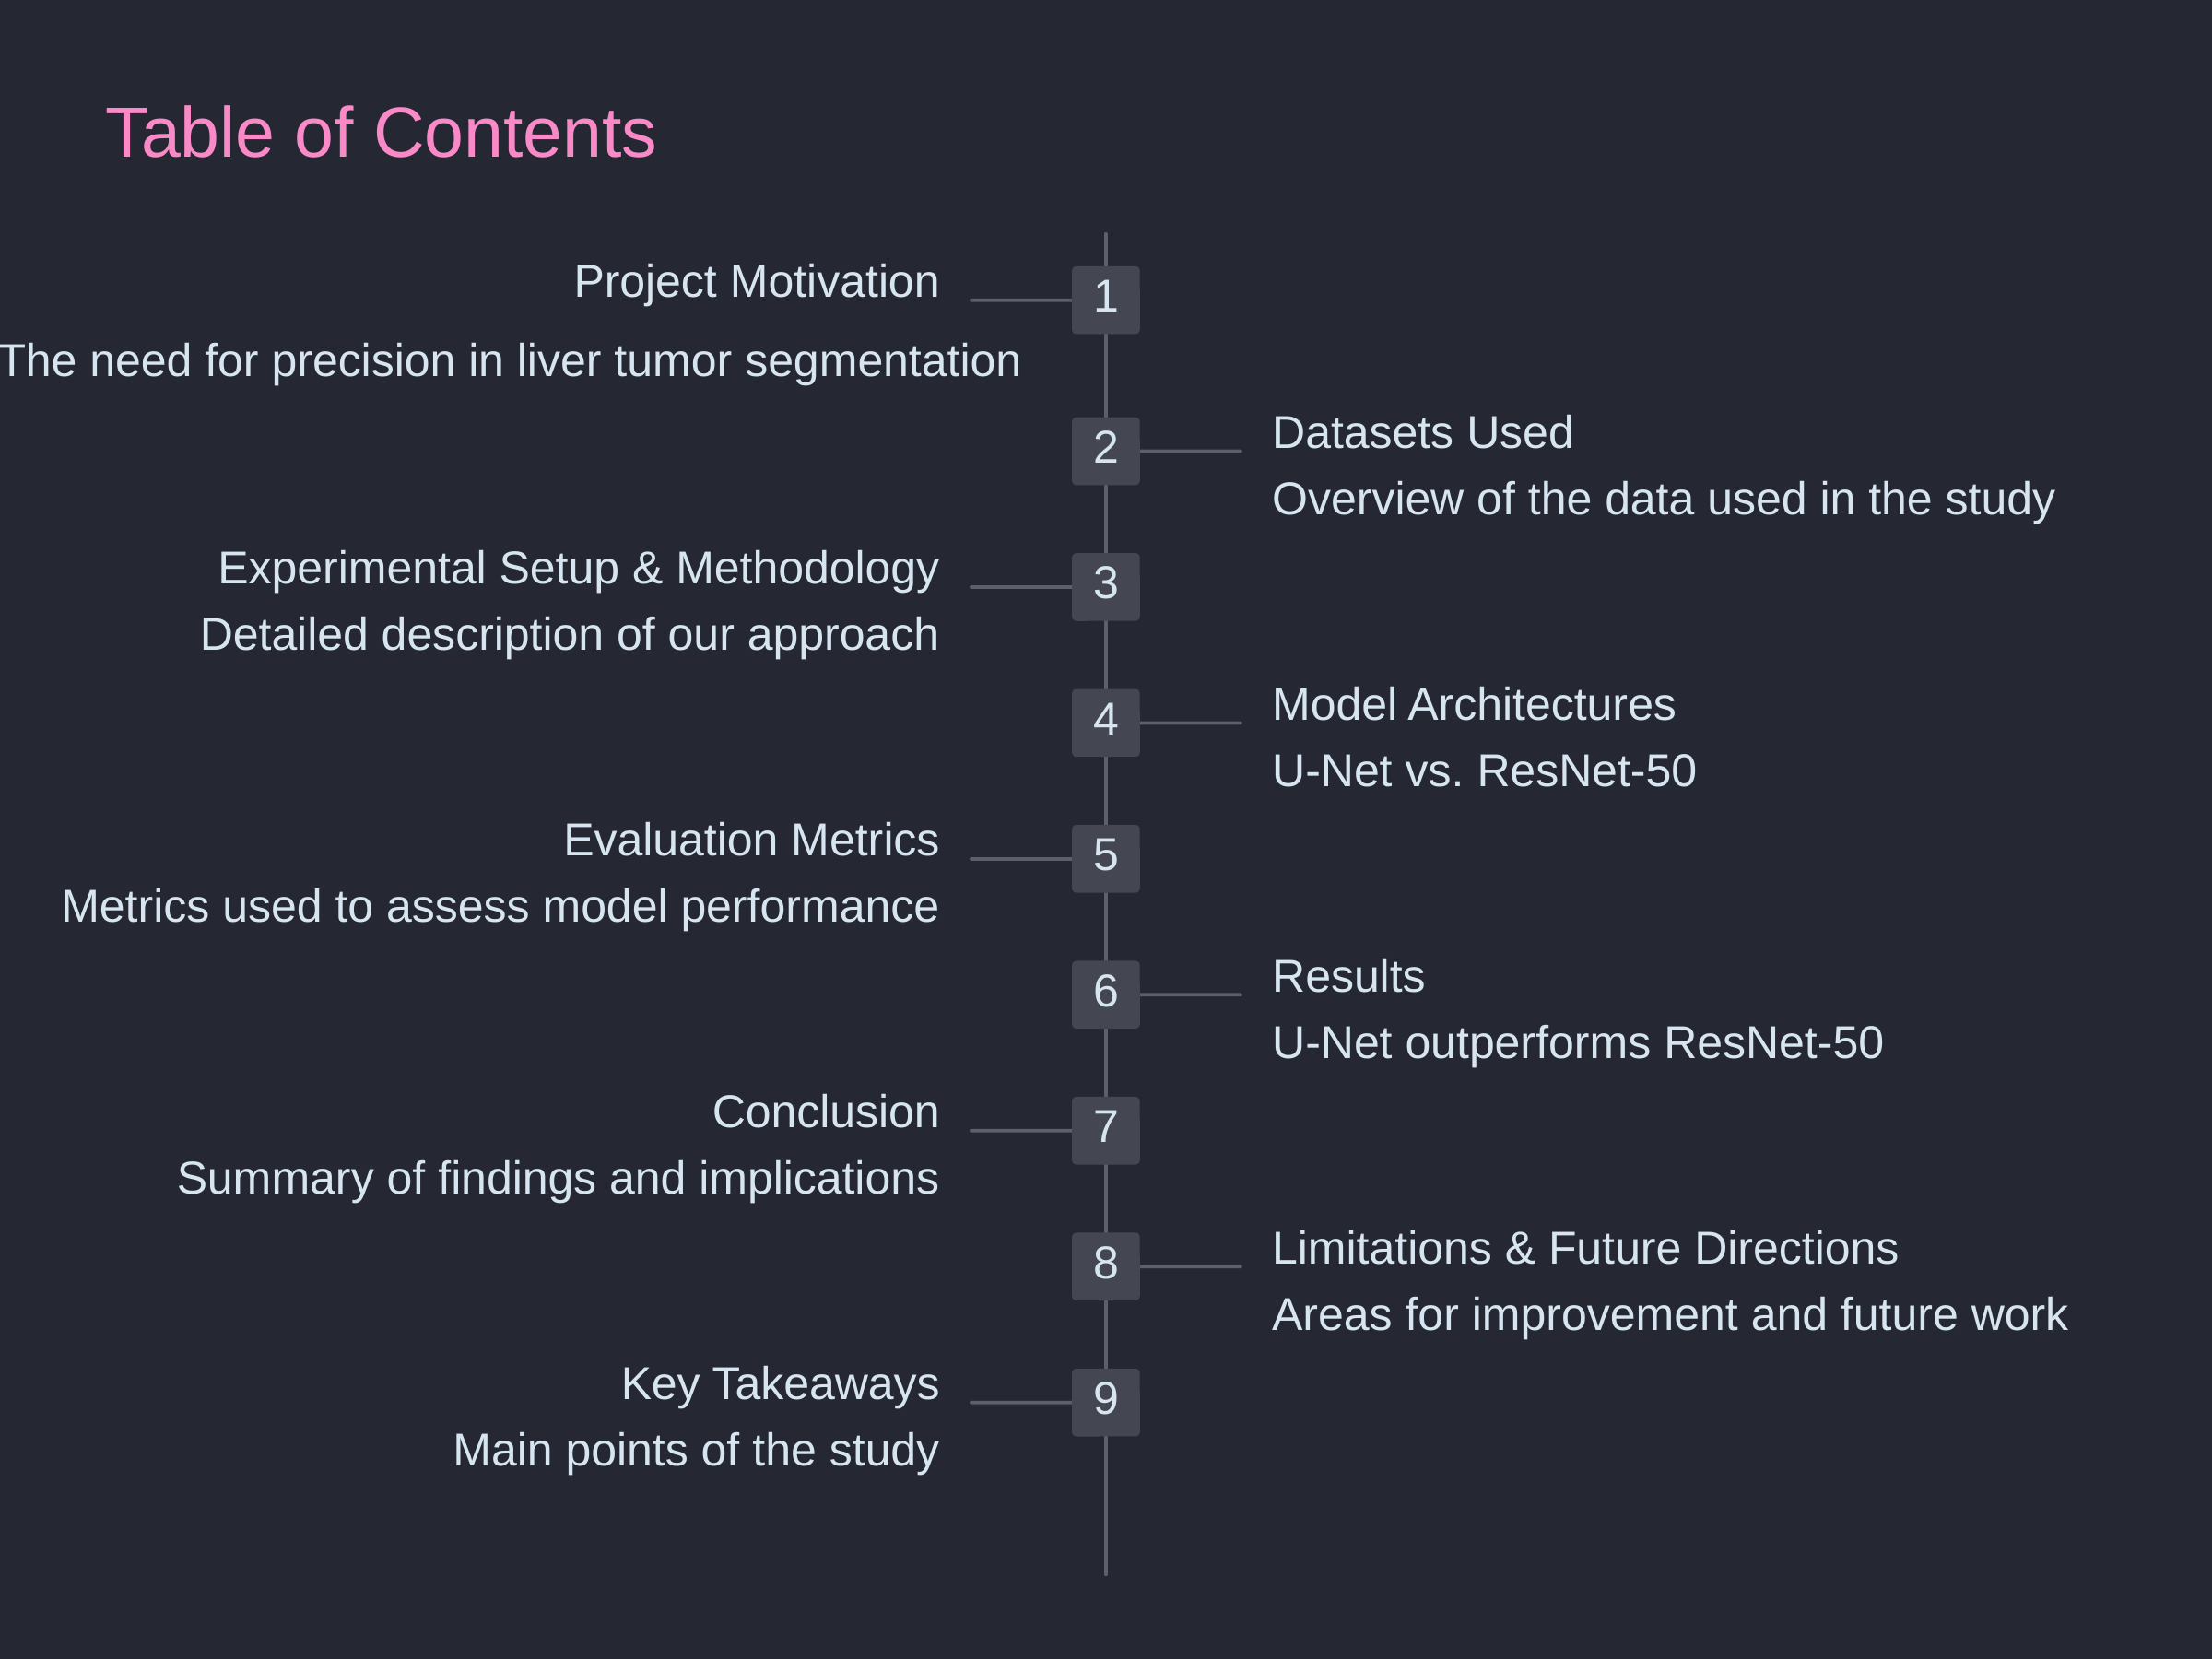

Table of Contents

Project Motivation

1

The need for precision in liver tumor segmentation
Datasets Used

2

Overview of the data used in the study
Experimental Setup & Methodology

3

Detailed description of our approach
Model Architectures

4

U-Net vs. ResNet-50
Evaluation Metrics

5

Metrics used to assess model performance
Results

6

U-Net outperforms ResNet-50
Conclusion

7

Summary of findings and implications
Limitations & Future Directions

8

Areas for improvement and future work
Key Takeaways

9

Main points of the study